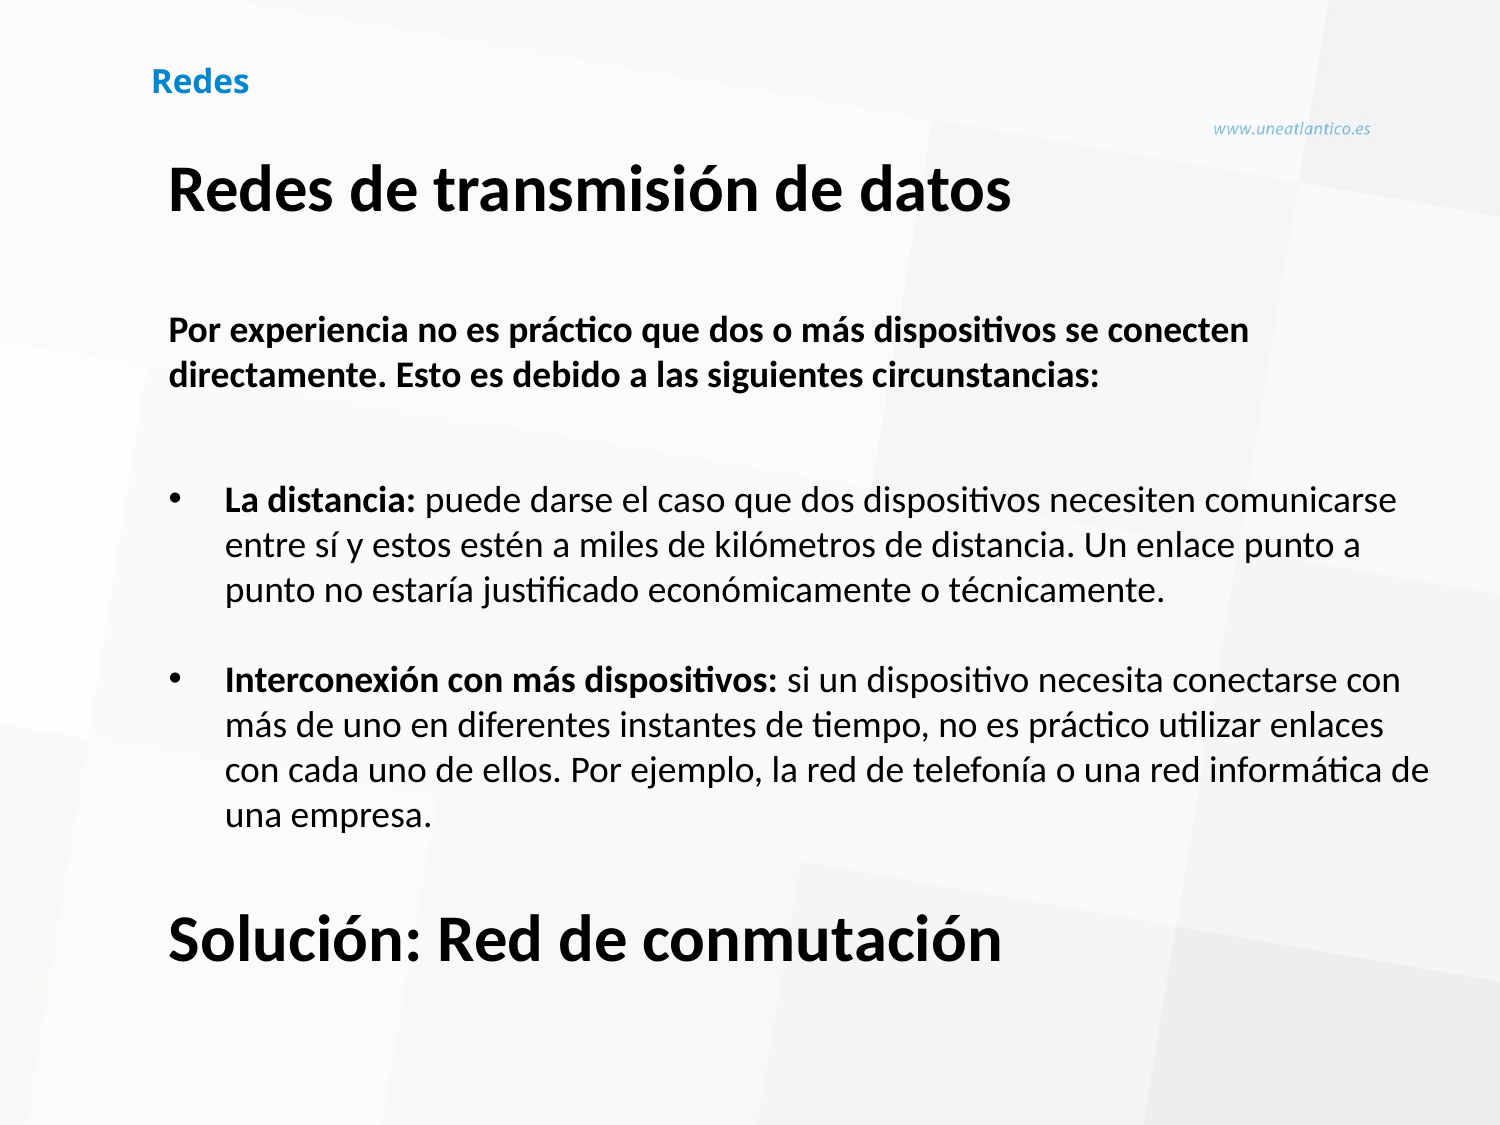

# Redes
Redes de transmisión de datos

Por experiencia no es práctico que dos o más dispositivos se conecten directamente. Esto es debido a las siguientes circunstancias:

La distancia: puede darse el caso que dos dispositivos necesiten comunicarse entre sí y estos estén a miles de kilómetros de distancia. Un enlace punto a punto no estaría justificado económicamente o técnicamente.
Interconexión con más dispositivos: si un dispositivo necesita conectarse con más de uno en diferentes instantes de tiempo, no es práctico utilizar enlaces con cada uno de ellos. Por ejemplo, la red de telefonía o una red informática de una empresa.
Solución: Red de conmutación